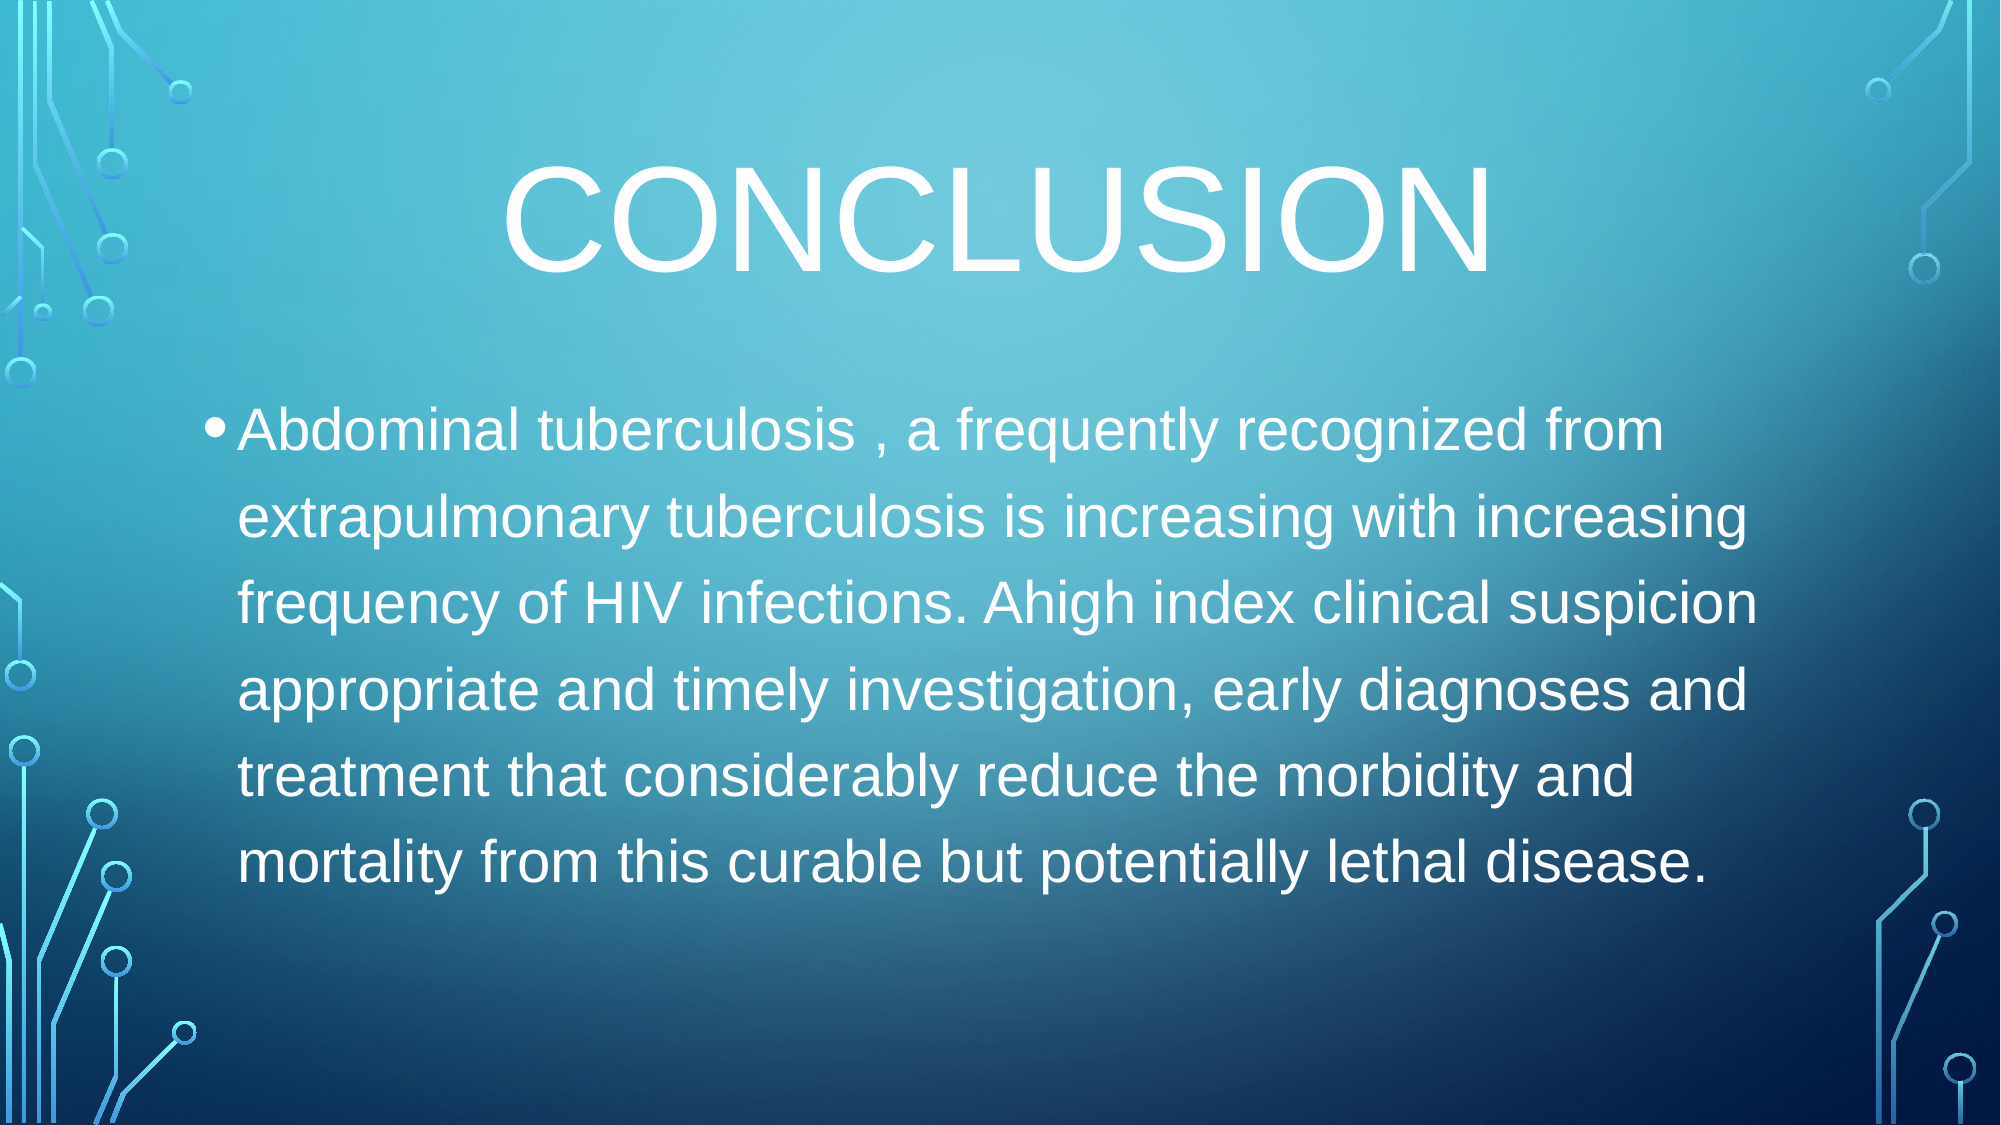

# conclusion
Abdominal tuberculosis , a frequently recognized from extrapulmonary tuberculosis is increasing with increasing frequency of HIV infections. Ahigh index clinical suspicion appropriate and timely investigation, early diagnoses and treatment that considerably reduce the morbidity and mortality from this curable but potentially lethal disease.